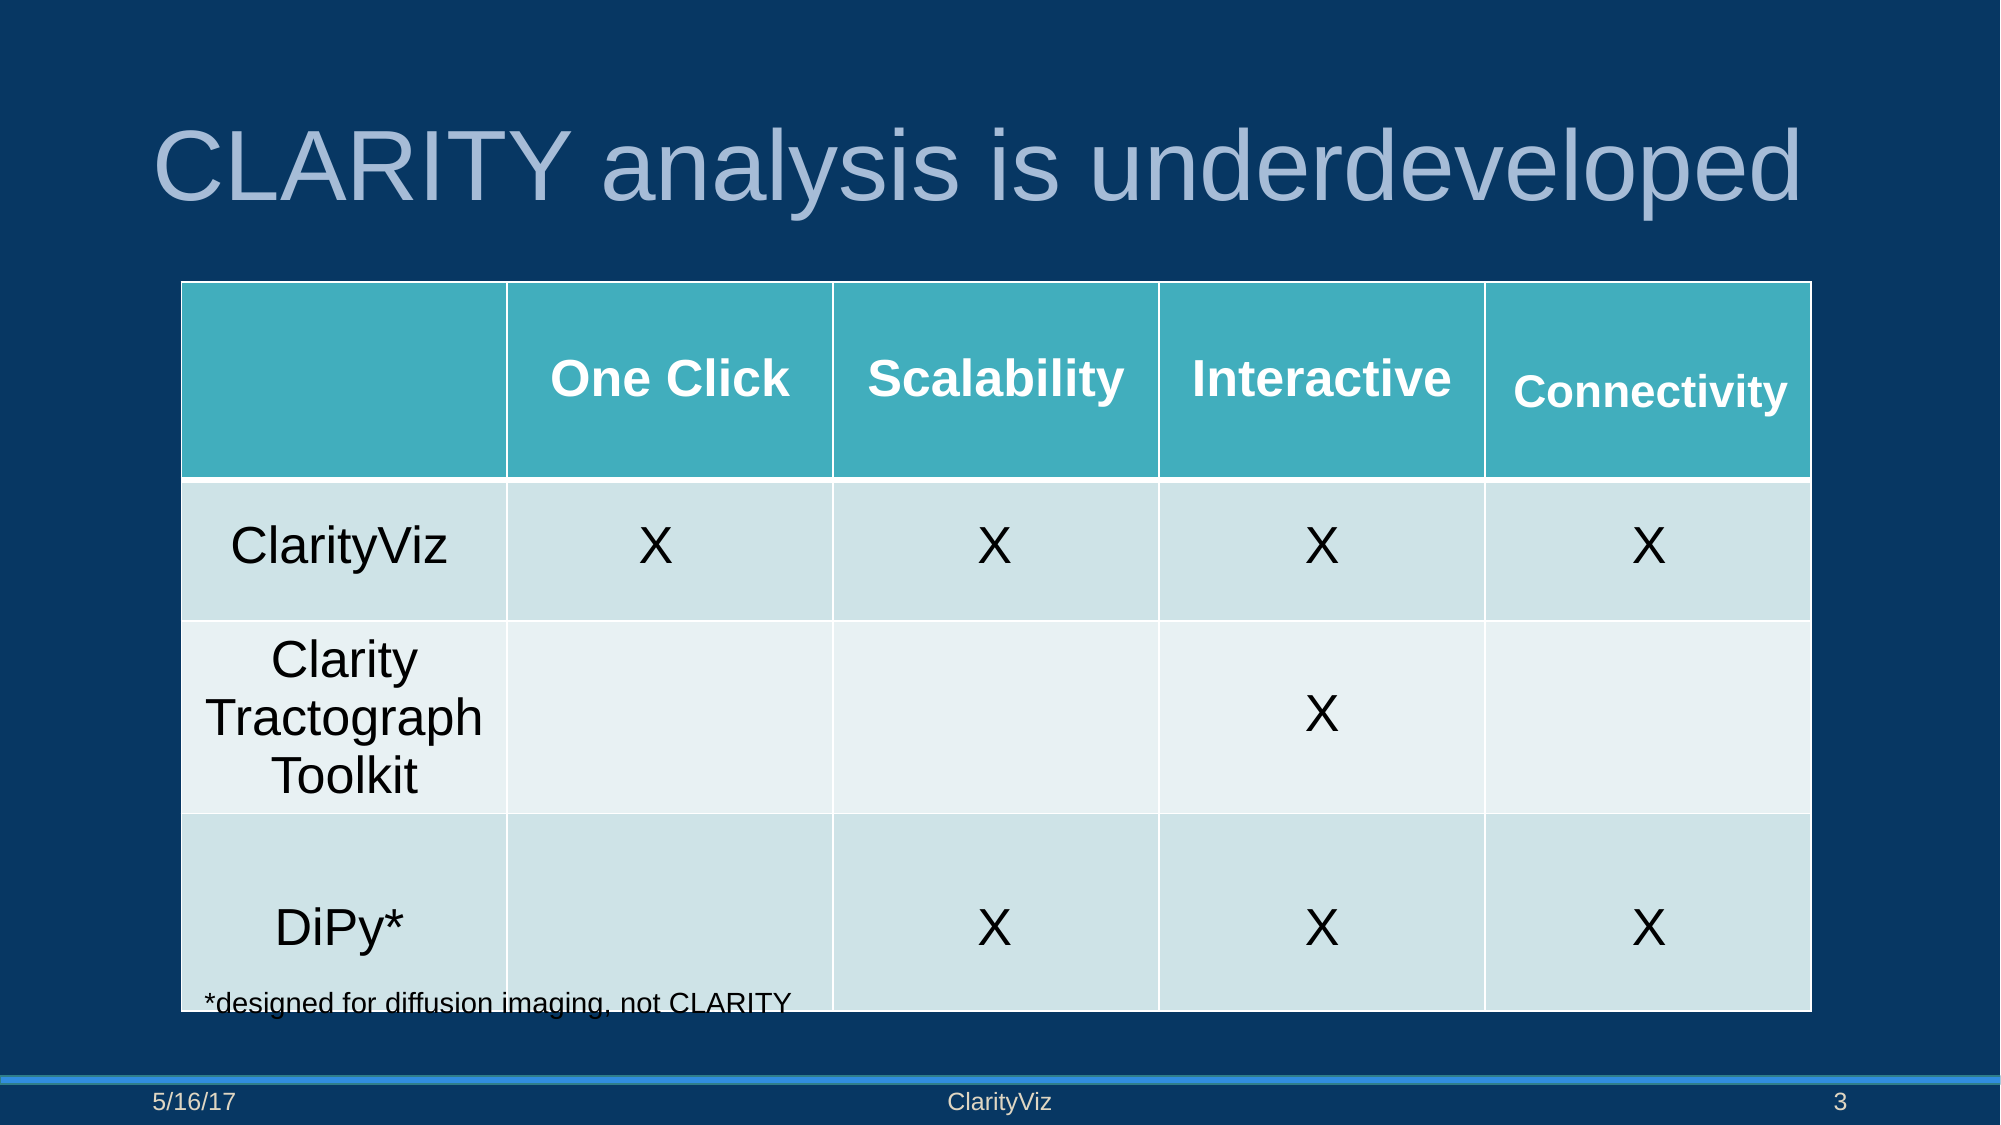

# CLARITY analysis is underdeveloped
|  | One Click | Scalability | Interactive |  |
| --- | --- | --- | --- | --- |
|  |  |  |  |  |
| Clarity Tractograph Toolkit |  |  |  |  |
|  |  |  |  |  |
Connectivity
ClarityViz
X
X
X
X
X
DiPy*
X
X
X
*designed for diffusion imaging, not CLARITY
5/16/17
ClarityViz
3